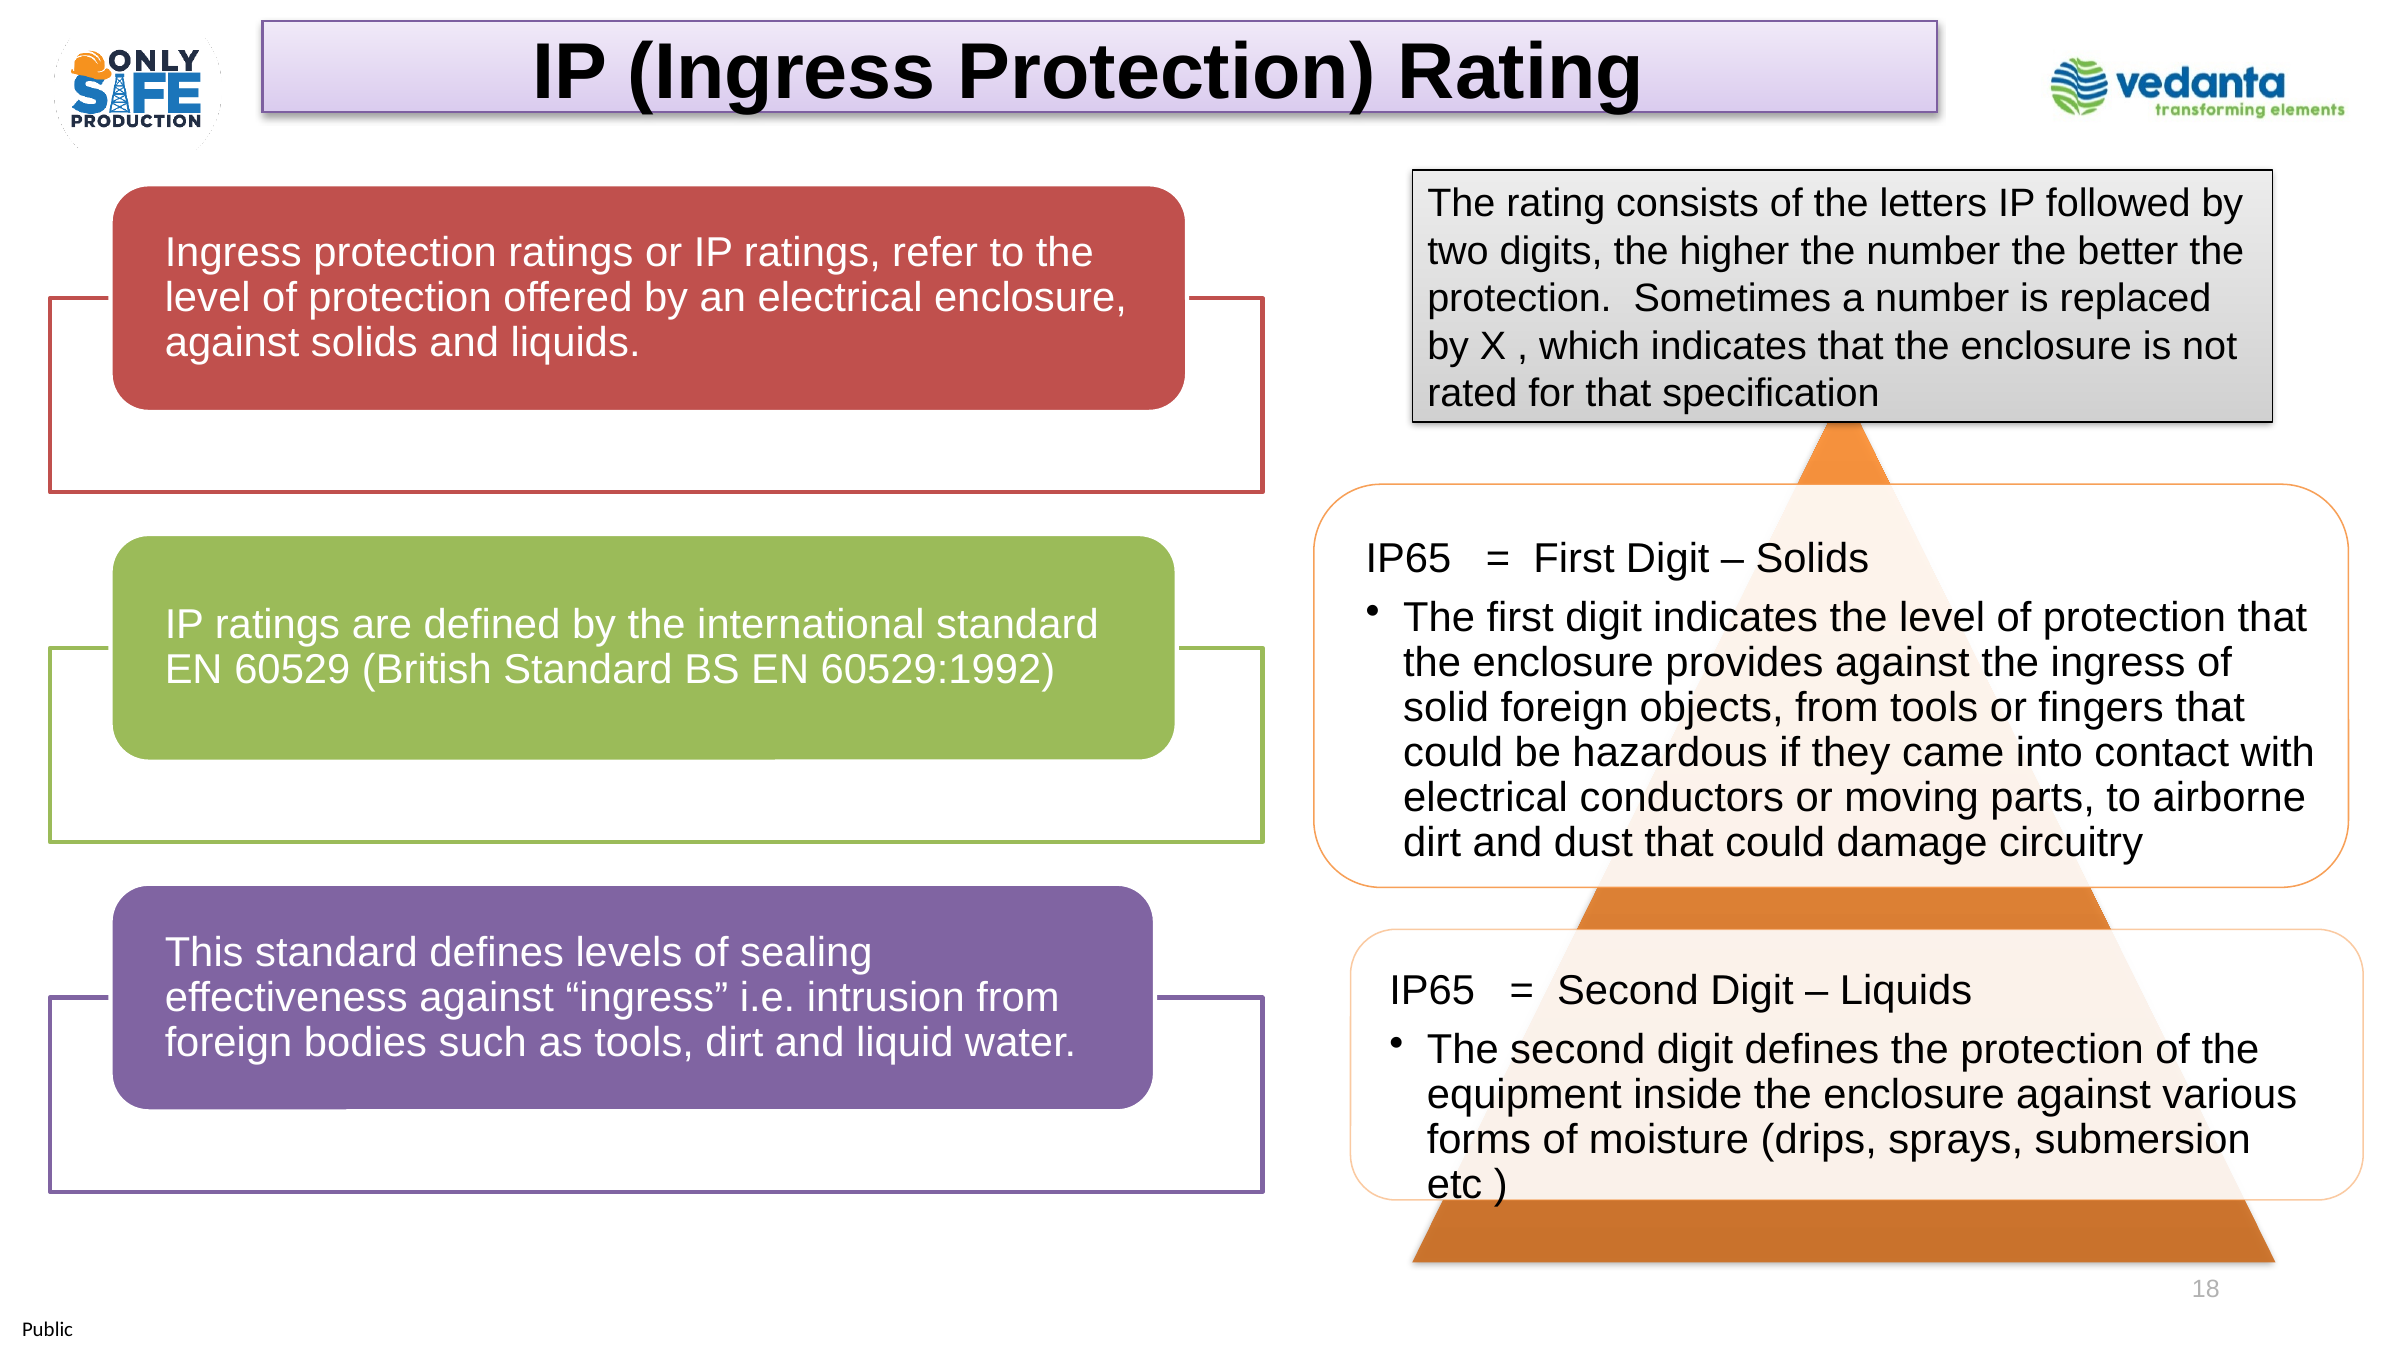

IP (Ingress Protection) Rating
The rating consists of the letters IP followed by two digits, the higher the number the better the protection.  Sometimes a number is replaced by X , which indicates that the enclosure is not rated for that specification
Ingress protection ratings or IP ratings, refer to the level of protection offered by an electrical enclosure, against solids and liquids.
IP ratings are defined by the international standard EN 60529 (British Standard BS EN 60529:1992)
This standard defines levels of sealing effectiveness against “ingress” i.e. intrusion from foreign bodies such as tools, dirt and liquid water.
IP65   =  First Digit – Solids
The first digit indicates the level of protection that the enclosure provides against the ingress of solid foreign objects, from tools or fingers that could be hazardous if they came into contact with electrical conductors or moving parts, to airborne dirt and dust that could damage circuitry
IP65   =  Second Digit – Liquids
The second digit defines the protection of the equipment inside the enclosure against various forms of moisture (drips, sprays, submersion etc )

18